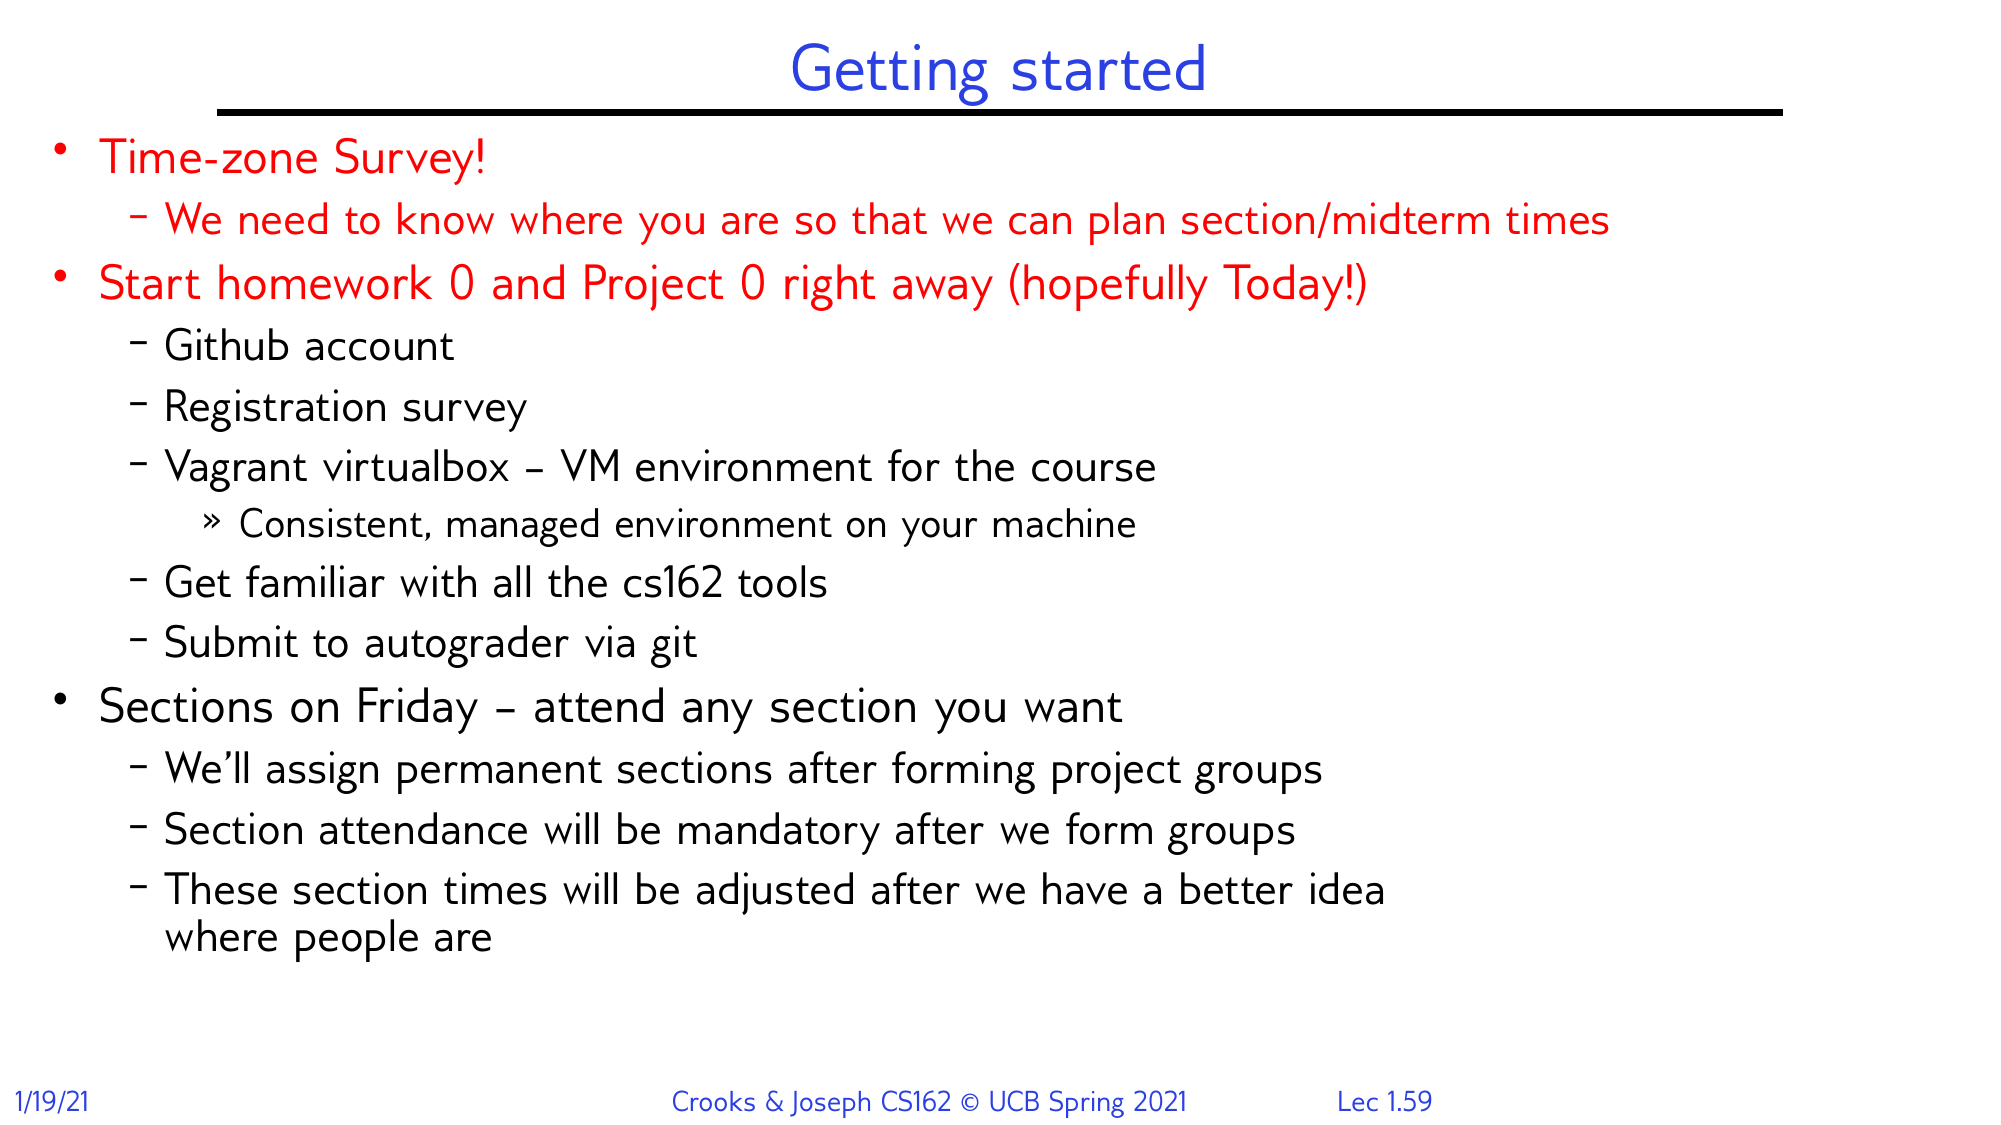

# Getting started
Time-zone Survey!
We need to know where you are so that we can plan section/midterm times
Start homework 0 and Project 0 right away (hopefully Today!)
Github account
Registration survey
Vagrant virtualbox – VM environment for the course
Consistent, managed environment on your machine
Get familiar with all the cs162 tools
Submit to autograder via git
Sections on Friday – attend any section you want
We’ll assign permanent sections after forming project groups
Section attendance will be mandatory after we form groups
These section times will be adjusted after we have a better idea
where people are